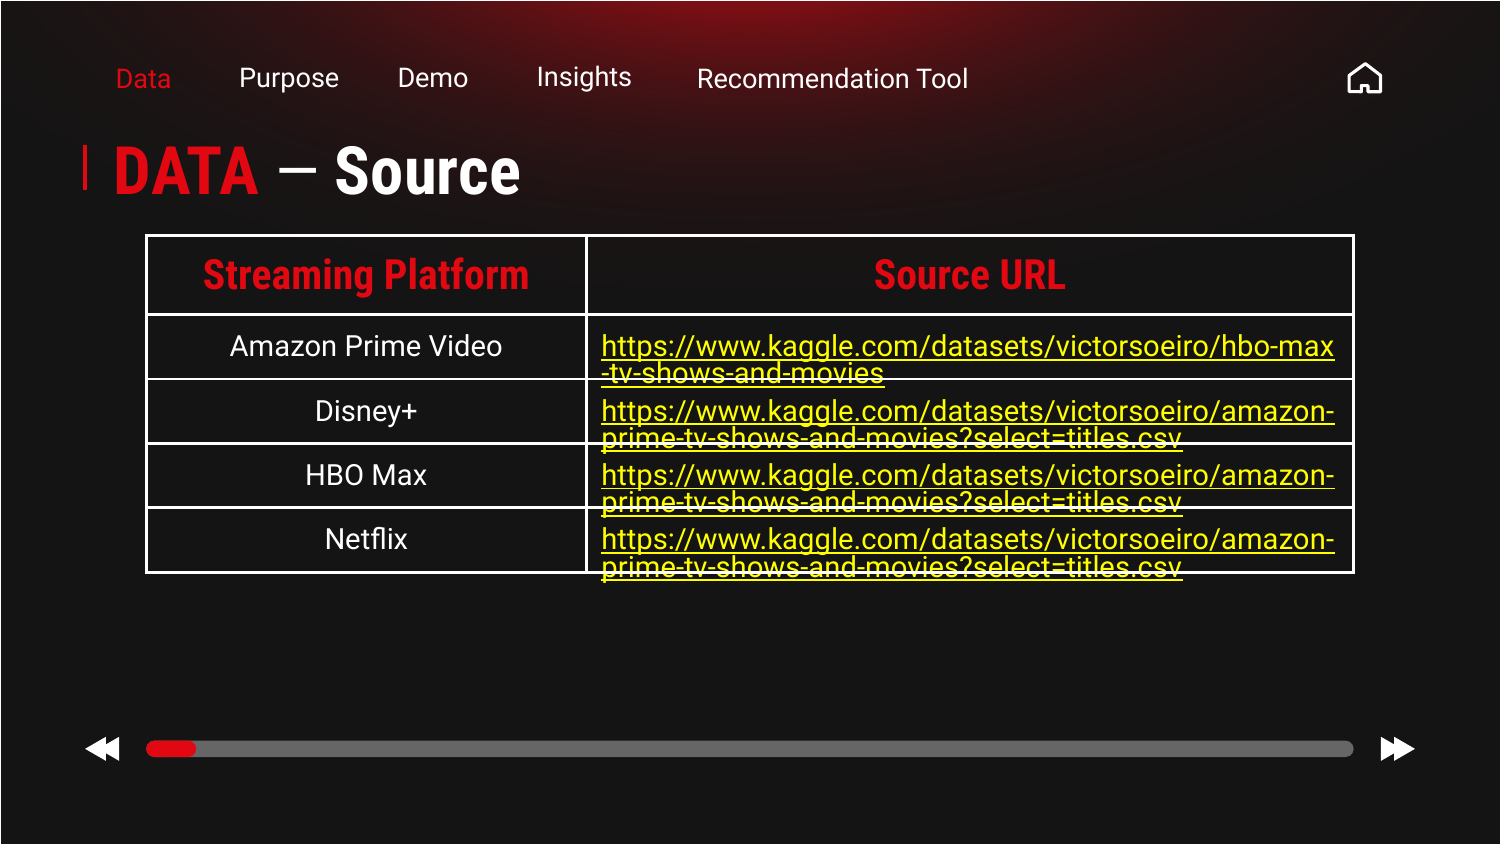

Insights
Demo
Purpose
Data
Recommendation Tool

# DATA — Source
| Streaming Platform | Source URL |
| --- | --- |
| Amazon Prime Video | https://www.kaggle.com/datasets/victorsoeiro/hbo-max-tv-shows-and-movies |
| Disney+ | https://www.kaggle.com/datasets/victorsoeiro/amazon-prime-tv-shows-and-movies?select=titles.csv |
| HBO Max | https://www.kaggle.com/datasets/victorsoeiro/amazon-prime-tv-shows-and-movies?select=titles.csv |
| Netflix | https://www.kaggle.com/datasets/victorsoeiro/amazon-prime-tv-shows-and-movies?select=titles.csv |